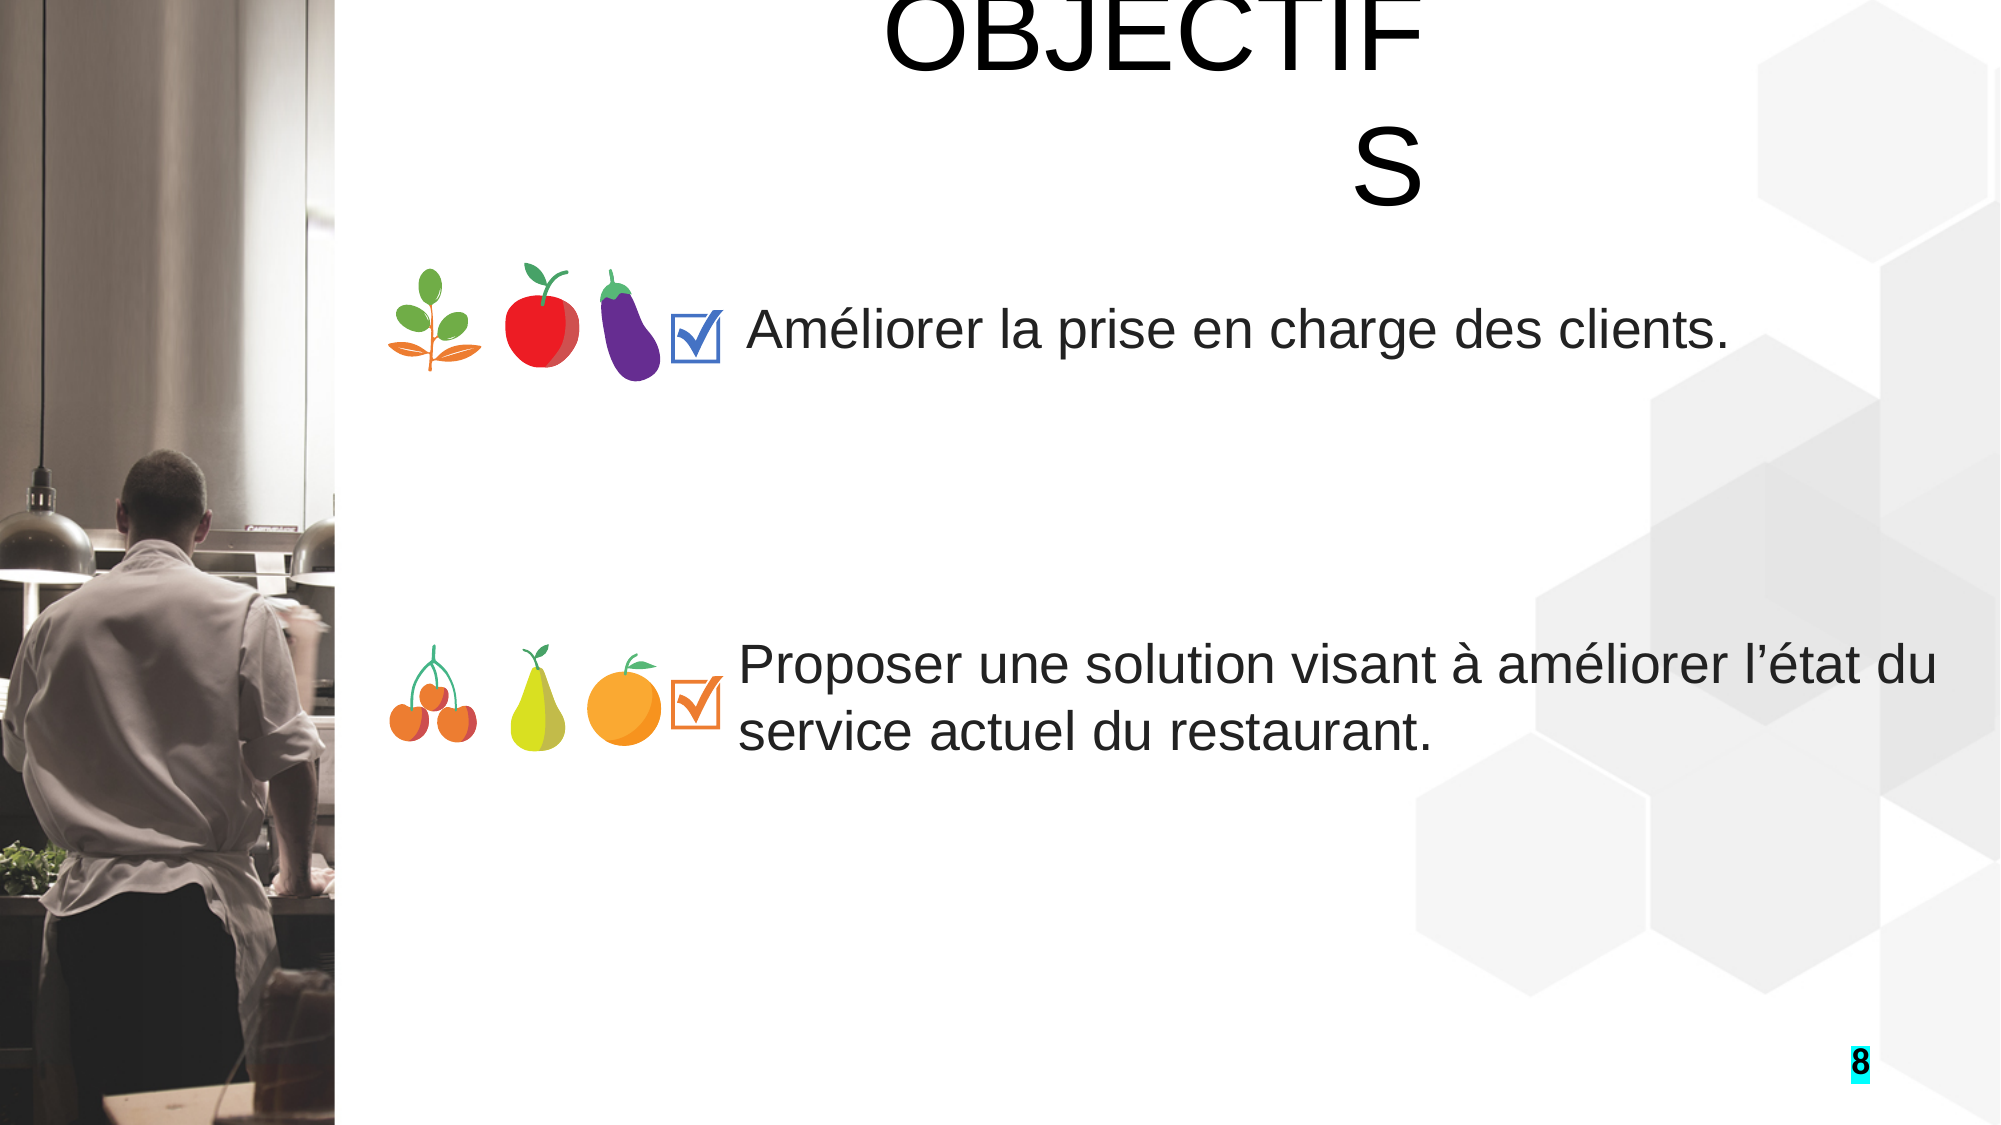

OBJECTIFS

Améliorer la prise en charge des clients.

Proposer une solution visant à améliorer l’état du service actuel du restaurant.

8